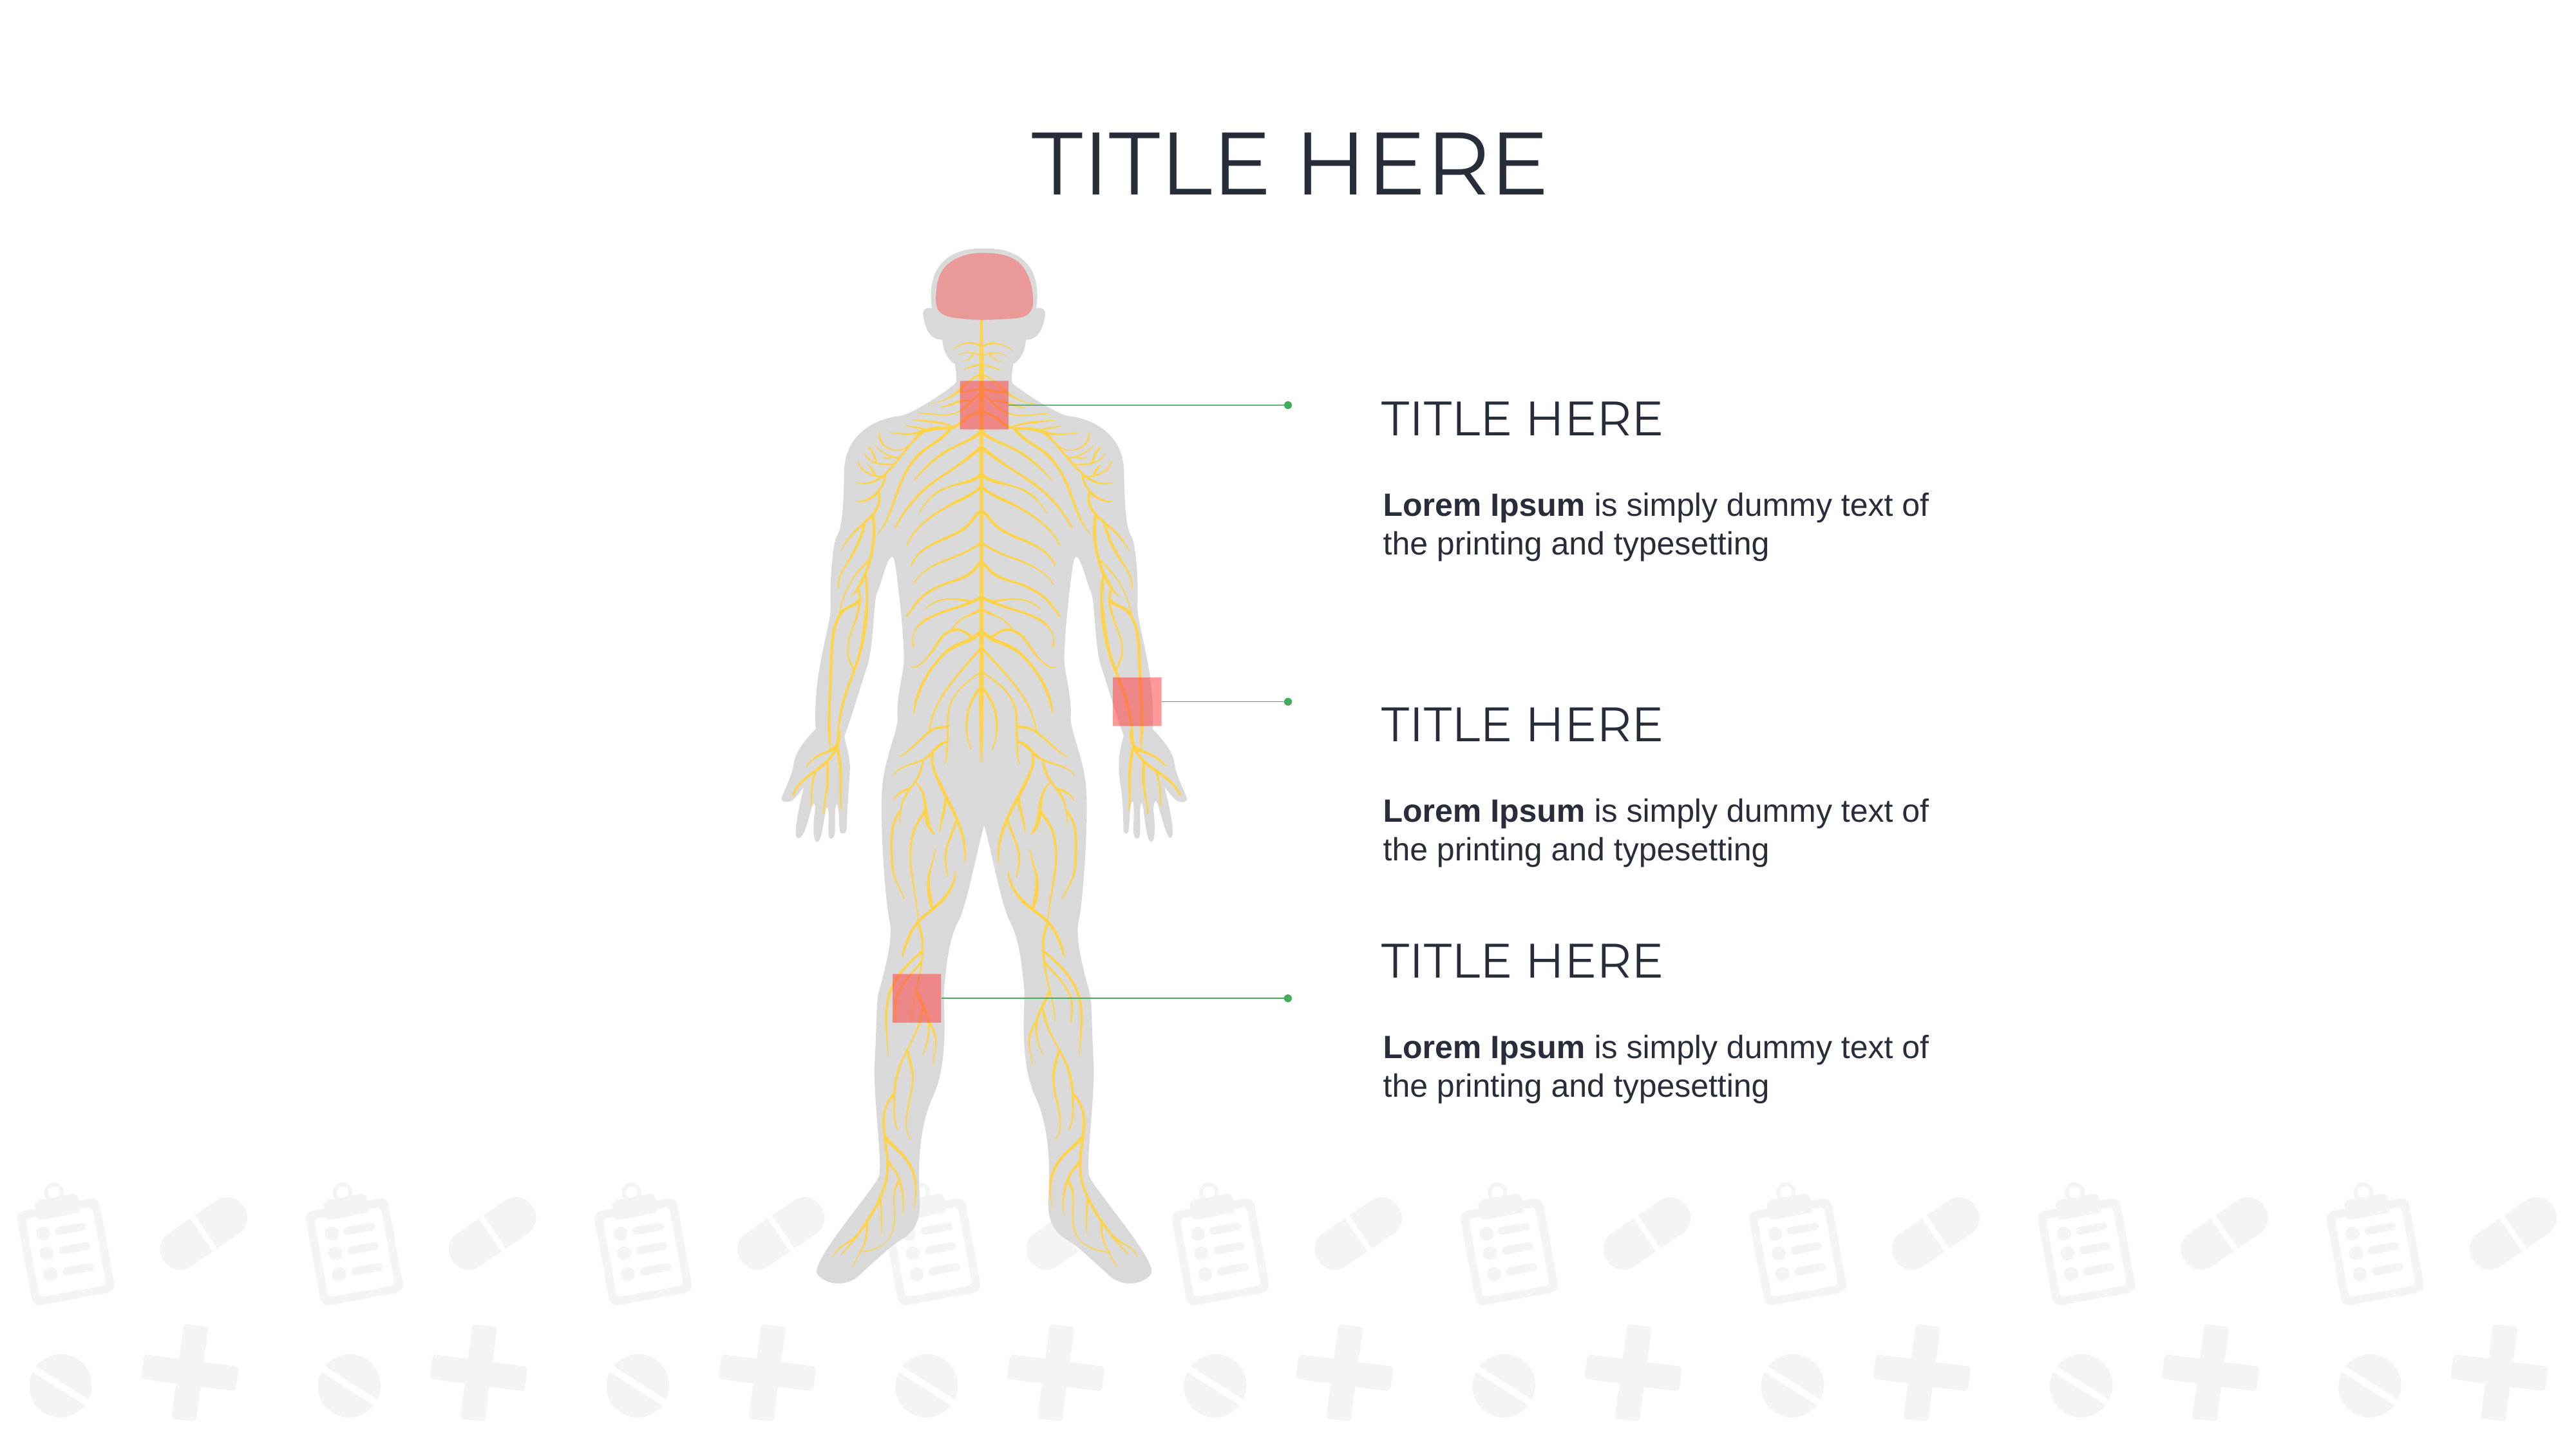

TITLE HERE

TITLE HERE

Lorem Ipsum is simply dummy text of the printing and typesetting
TITLE HERE

Lorem Ipsum is simply dummy text of the printing and typesetting
TITLE HERE

Lorem Ipsum is simply dummy text of the printing and typesetting